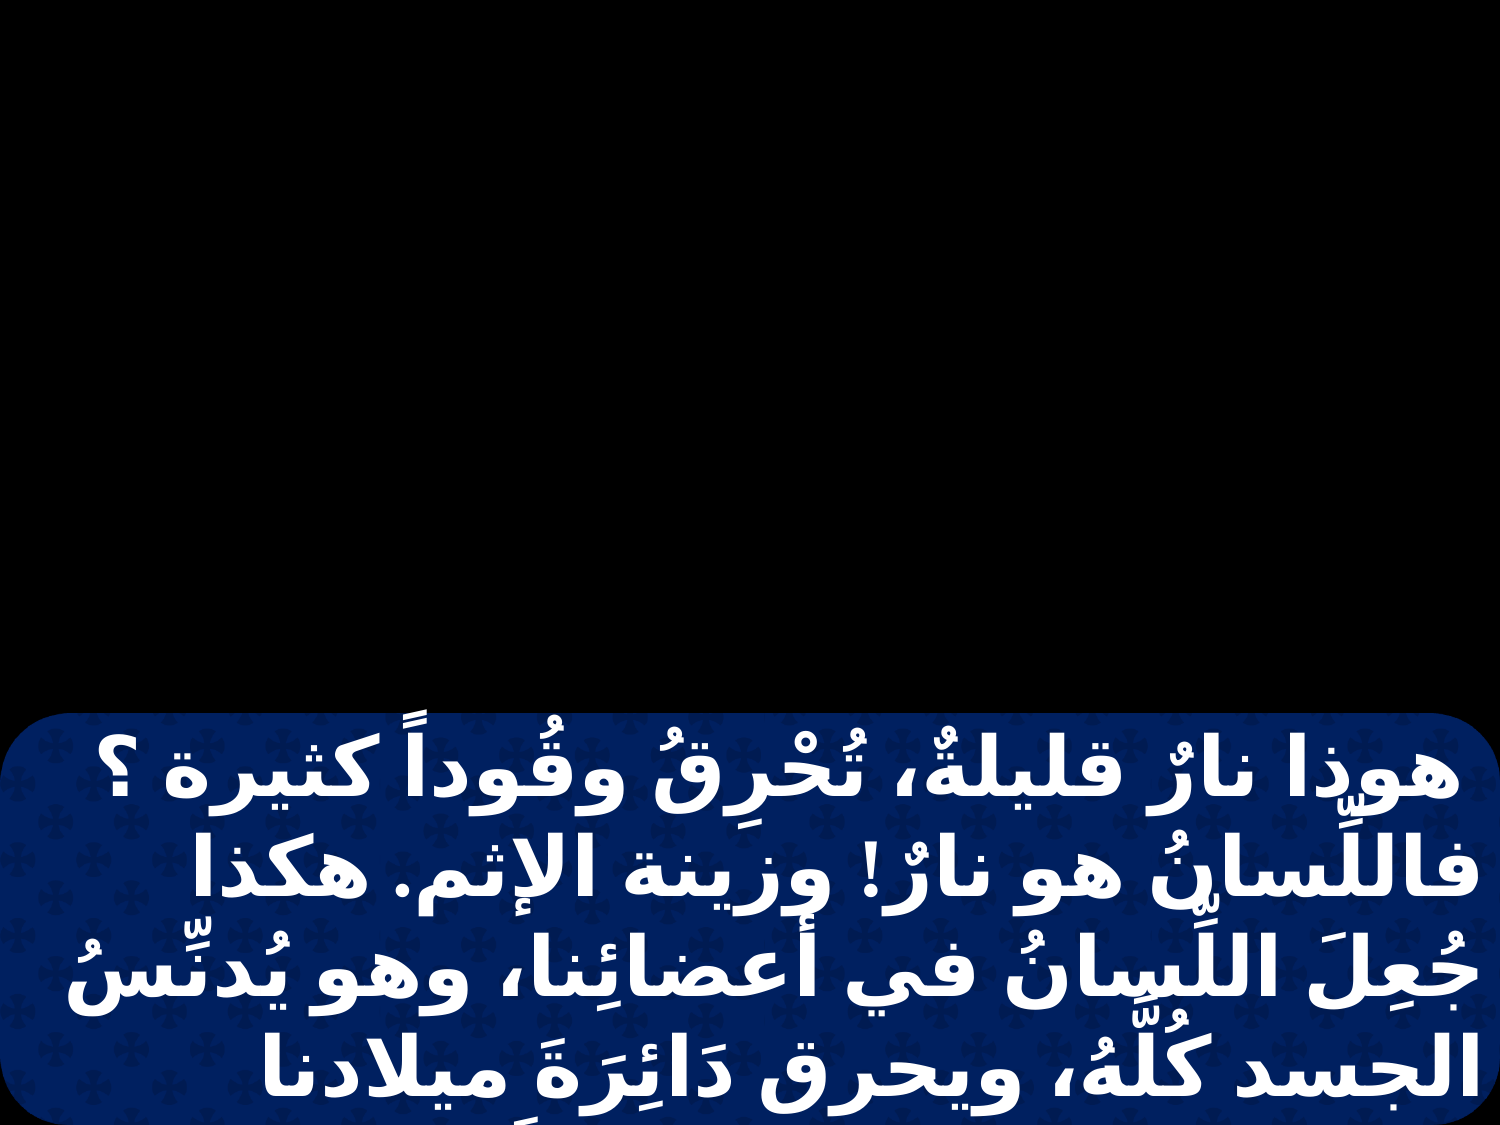

هوذا نارٌ قليلةٌ، تُحْرِقُ وقُوداً كثيرة ؟ فاللِّسانُ هو نارٌ! وزينة الإثم. هكذا جُعِلَ اللِّسانُ في أعضائِنا، وهو يُدنِّسُ الجسد كُلَّهُ، ويحرق دَائِرَةَ ميلادنا ( الكون )، ويُضرَمُ مِن جَهنَّمَ.